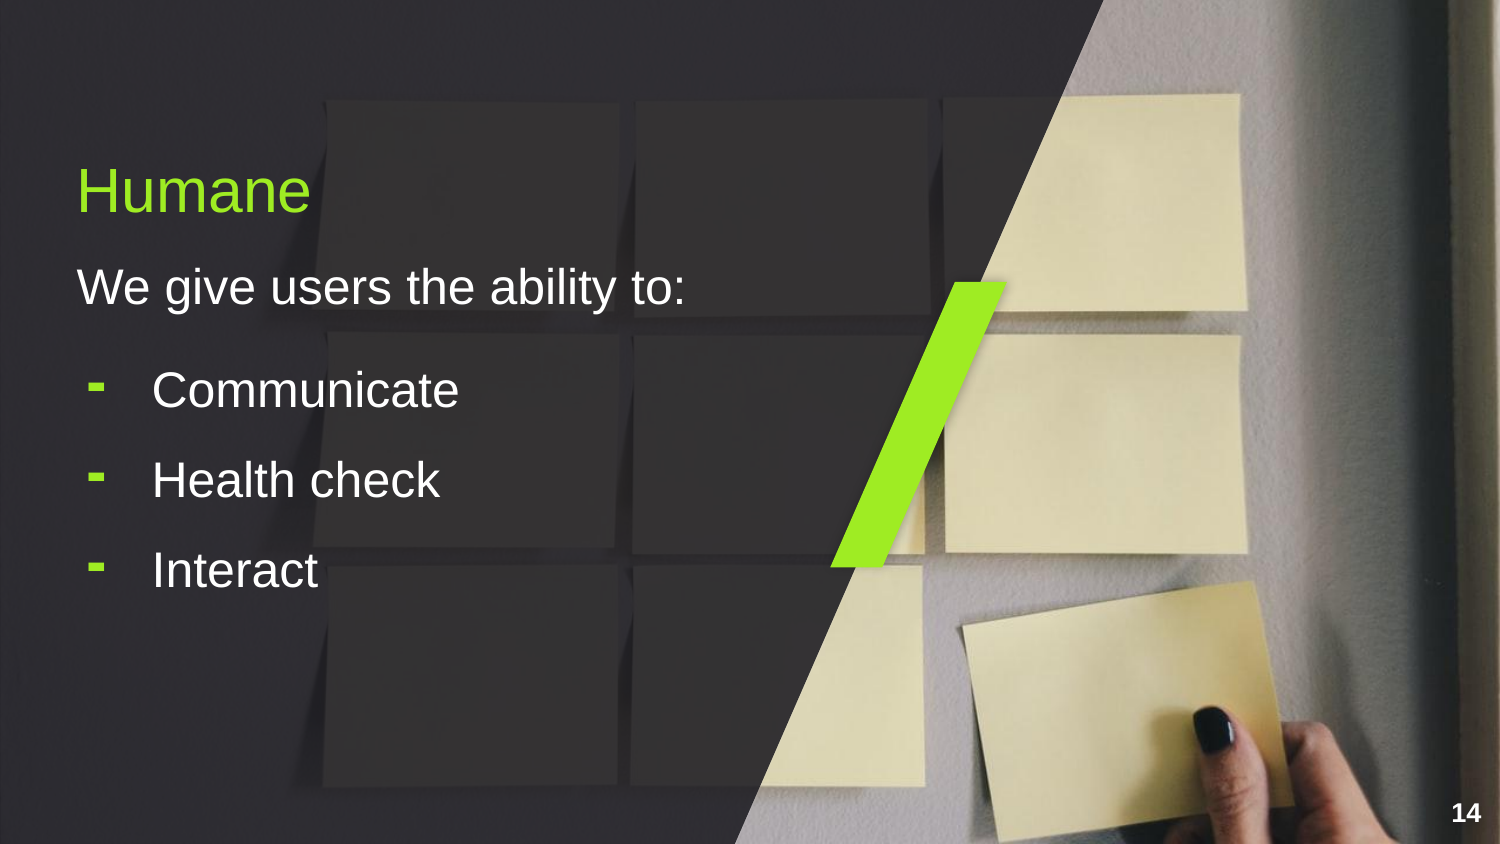

Humane
We give users the ability to:
Communicate
Health check
Interact

14